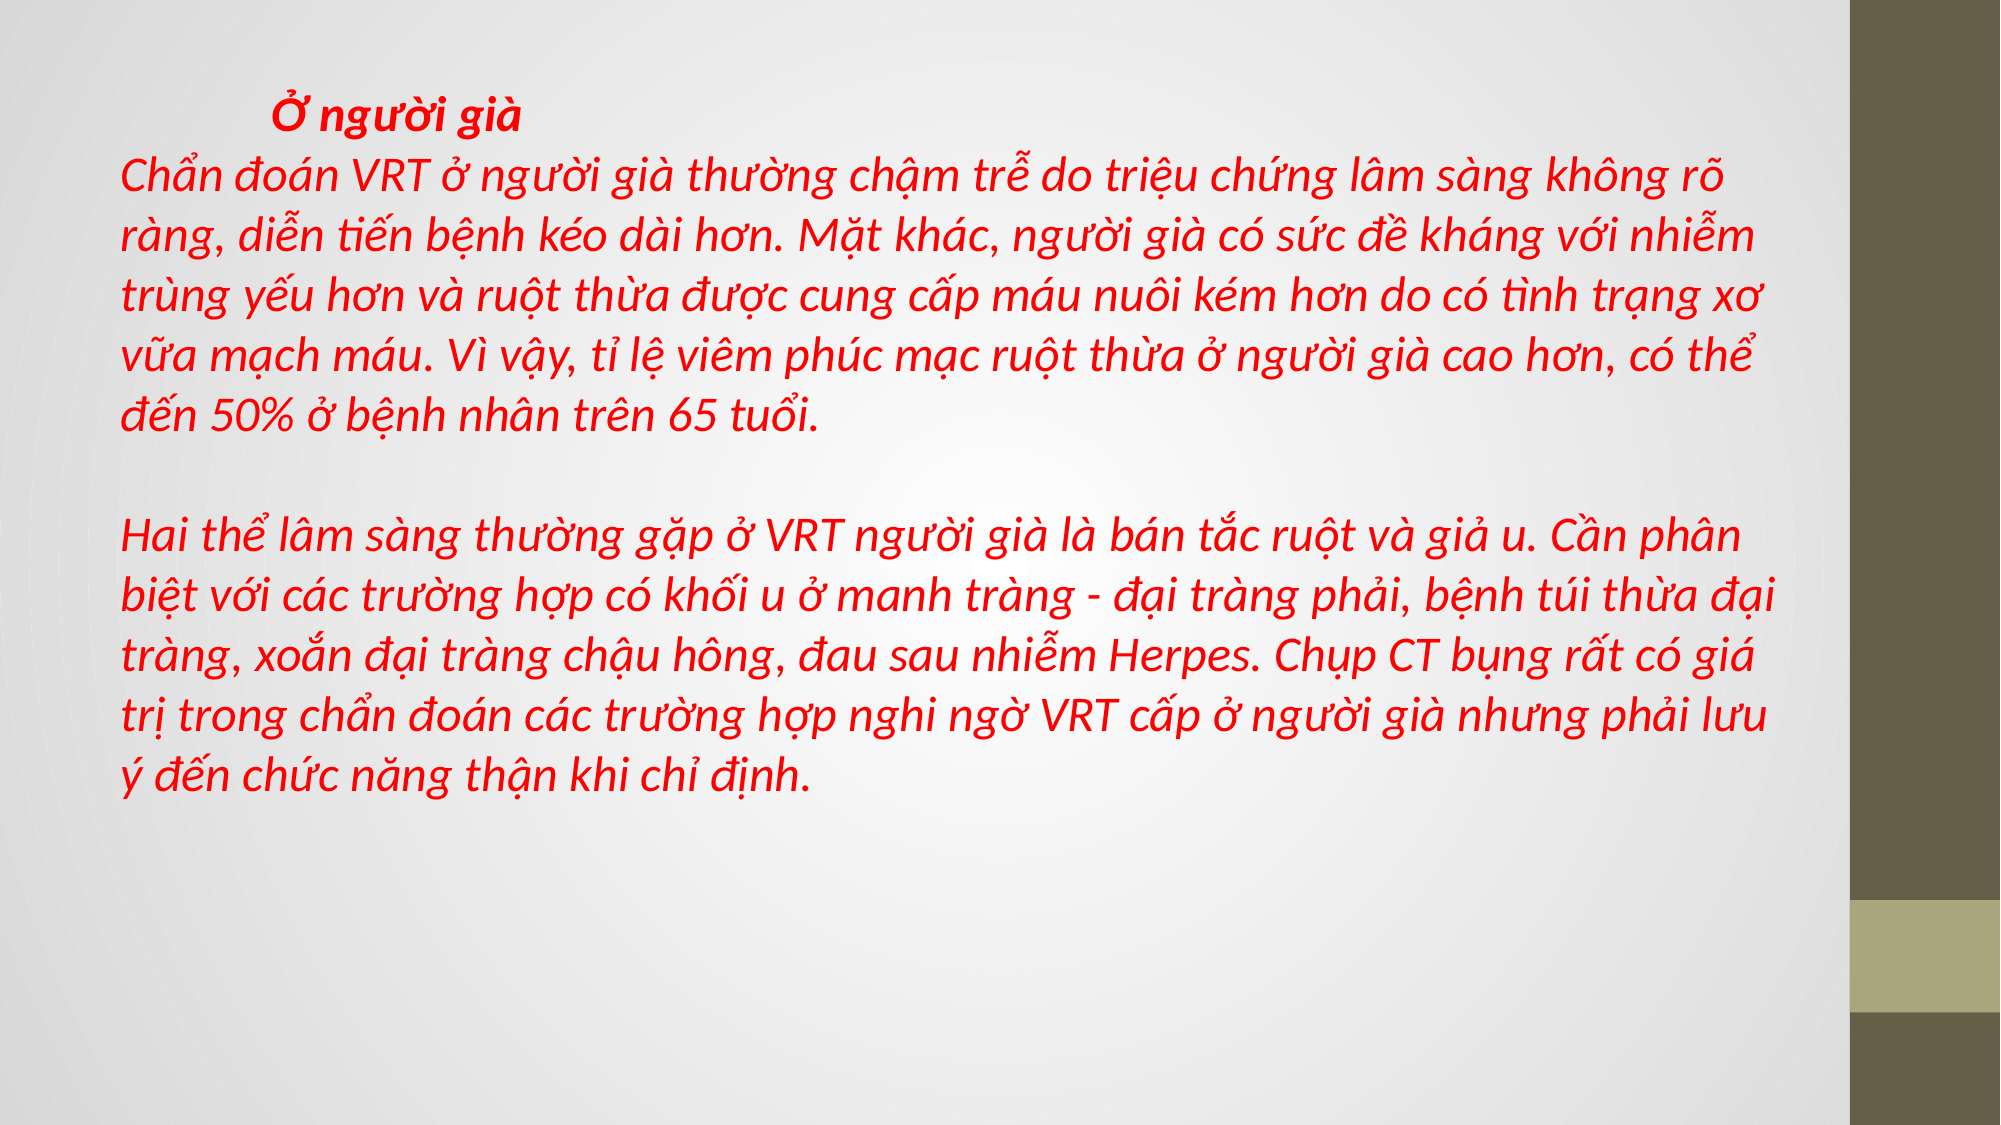

Ở người già
Chẩn đoán VRT ở người già thường chậm trễ do triệu chứng lâm sàng không rõ ràng, diễn tiến bệnh kéo dài hơn. Mặt khác, người già có sức đề kháng với nhiễm trùng yếu hơn và ruột thừa được cung cấp máu nuôi kém hơn do có tình trạng xơ vữa mạch máu. Vì vậy, tỉ lệ viêm phúc mạc ruột thừa ở người già cao hơn, có thể đến 50% ở bệnh nhân trên 65 tuổi.

Hai thể lâm sàng thường gặp ở VRT người già là bán tắc ruột và giả u. Cần phân biệt với các trường hợp có khối u ở manh tràng - đại tràng phải, bệnh túi thừa đại tràng, xoắn đại tràng chậu hông, đau sau nhiễm Herpes. Chụp CT bụng rất có giá trị trong chẩn đoán các trường hợp nghi ngờ VRT cấp ở người già nhưng phải lưu ý đến chức năng thận khi chỉ định.